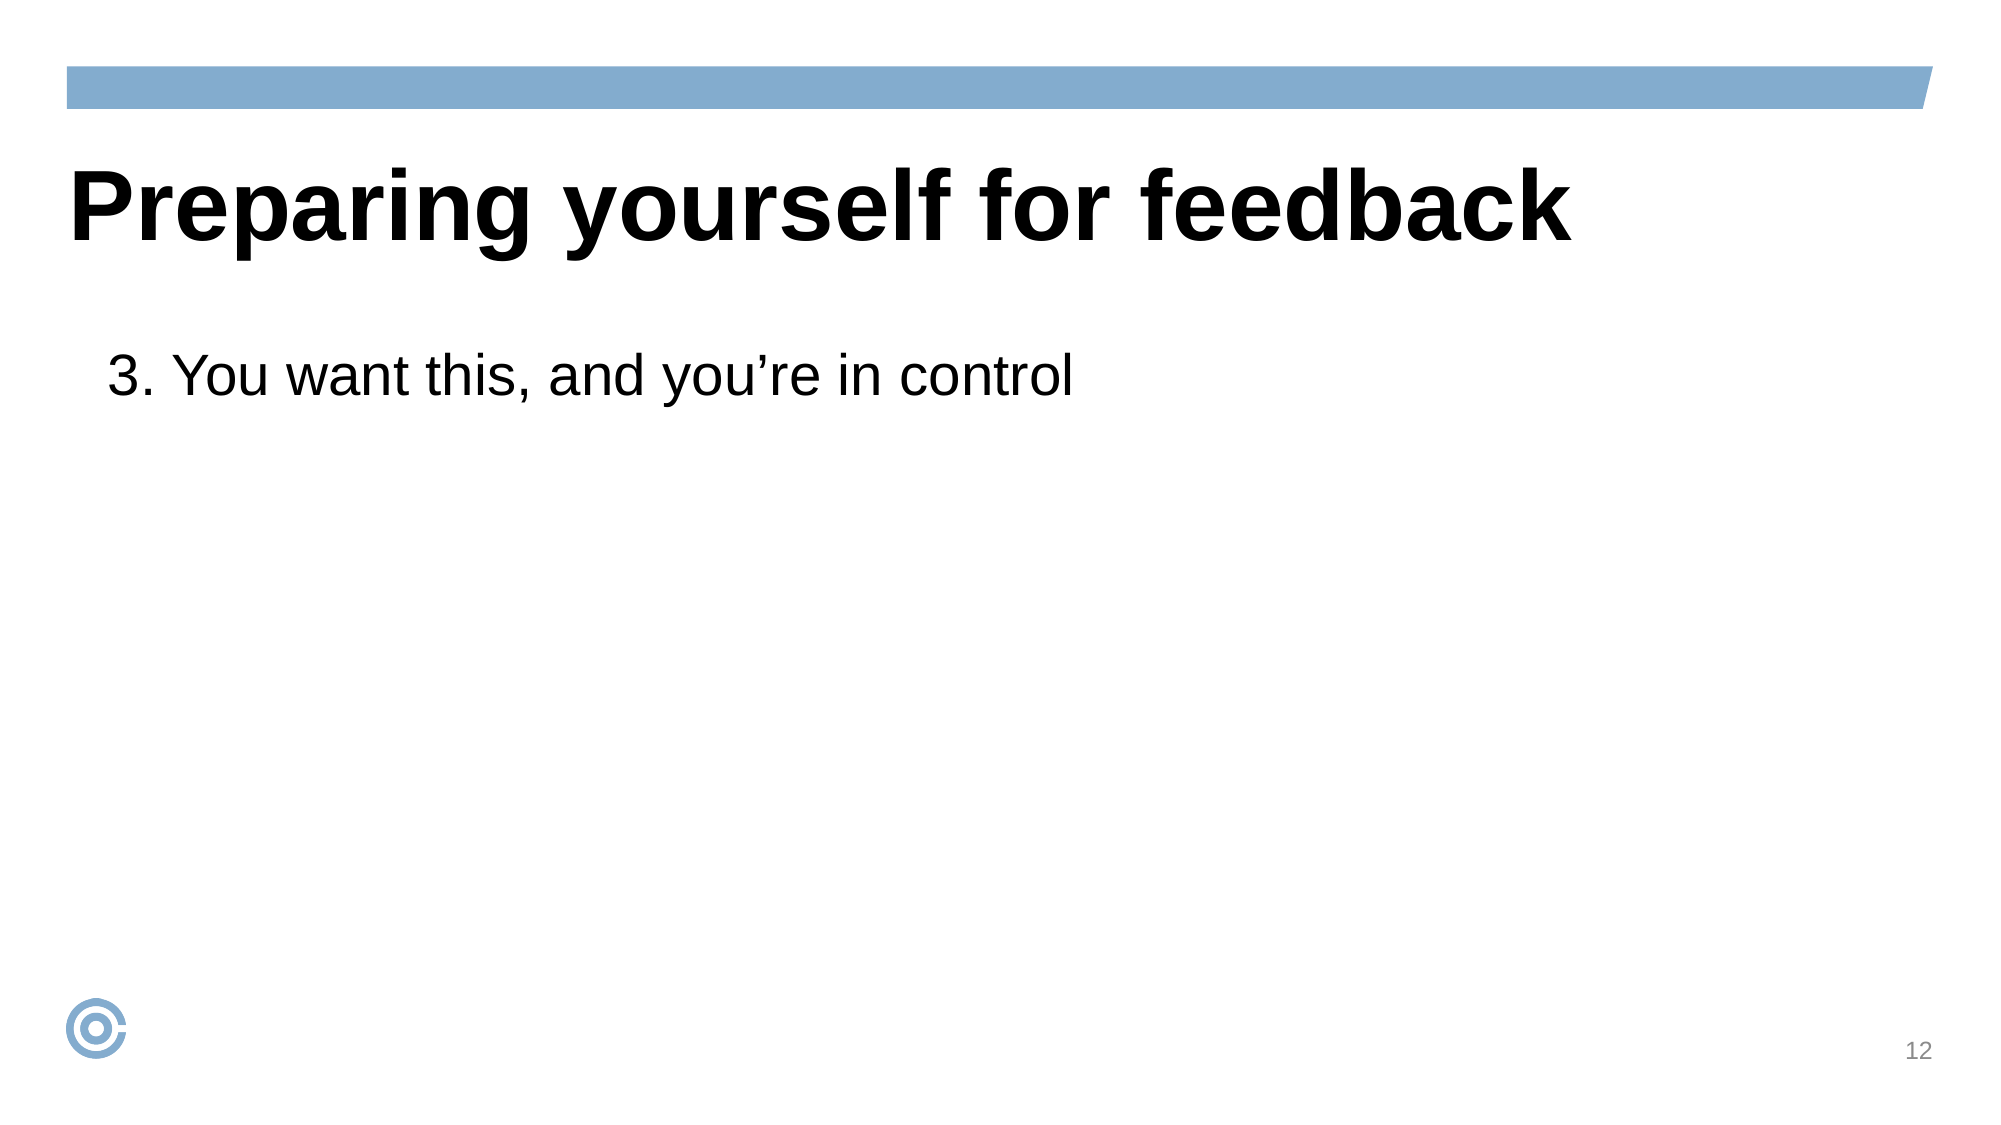

# Preparing yourself for feedback
3. You want this, and you’re in control
12